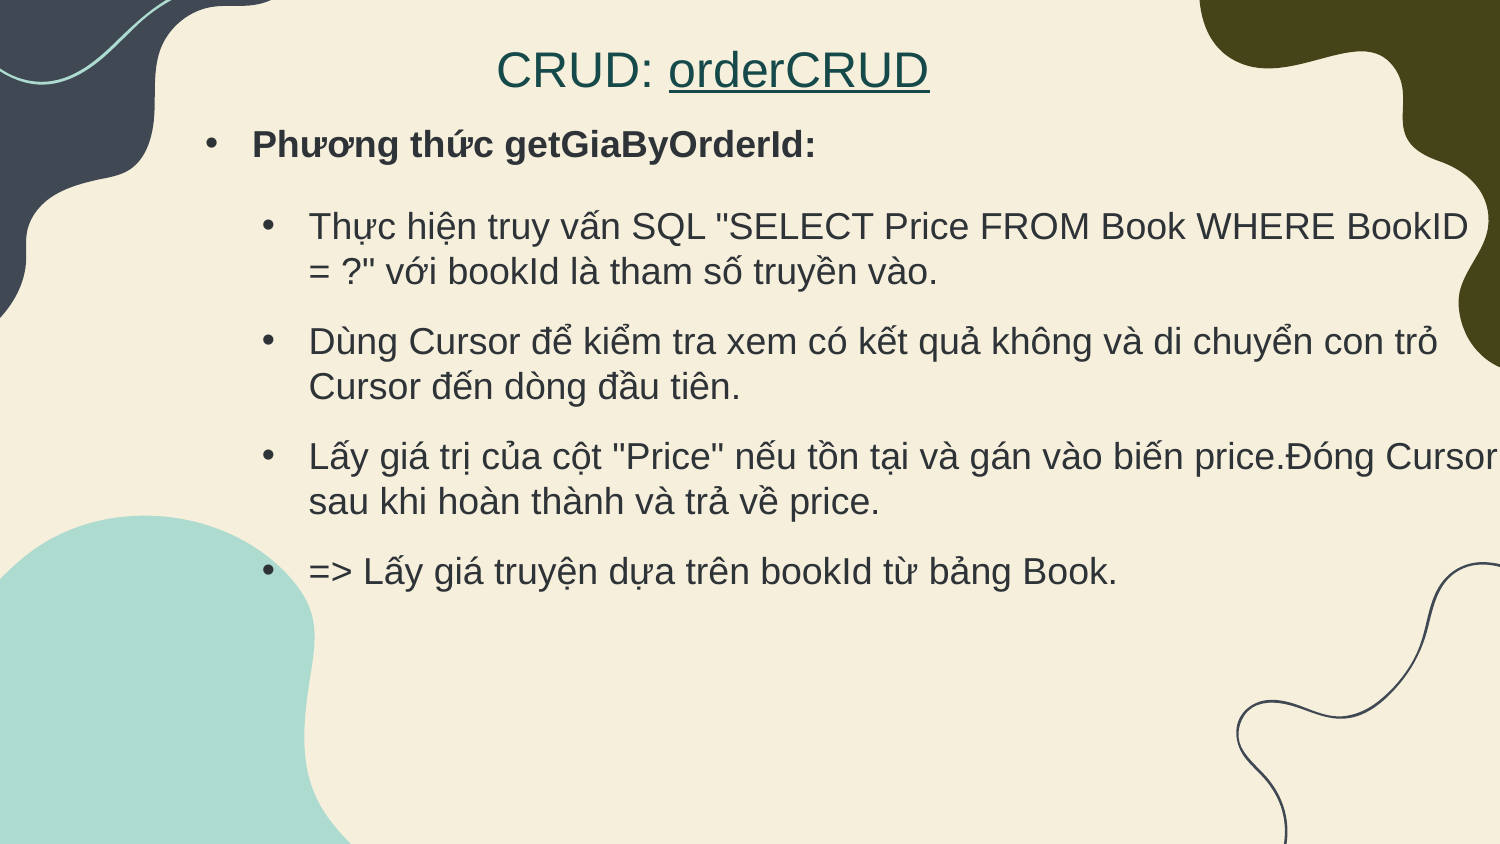

# CRUD: orderCRUD
Phương thức getGiaByOrderId:
Thực hiện truy vấn SQL "SELECT Price FROM Book WHERE BookID = ?" với bookId là tham số truyền vào.
Dùng Cursor để kiểm tra xem có kết quả không và di chuyển con trỏ Cursor đến dòng đầu tiên.
Lấy giá trị của cột "Price" nếu tồn tại và gán vào biến price.Đóng Cursor sau khi hoàn thành và trả về price.
=> Lấy giá truyện dựa trên bookId từ bảng Book.